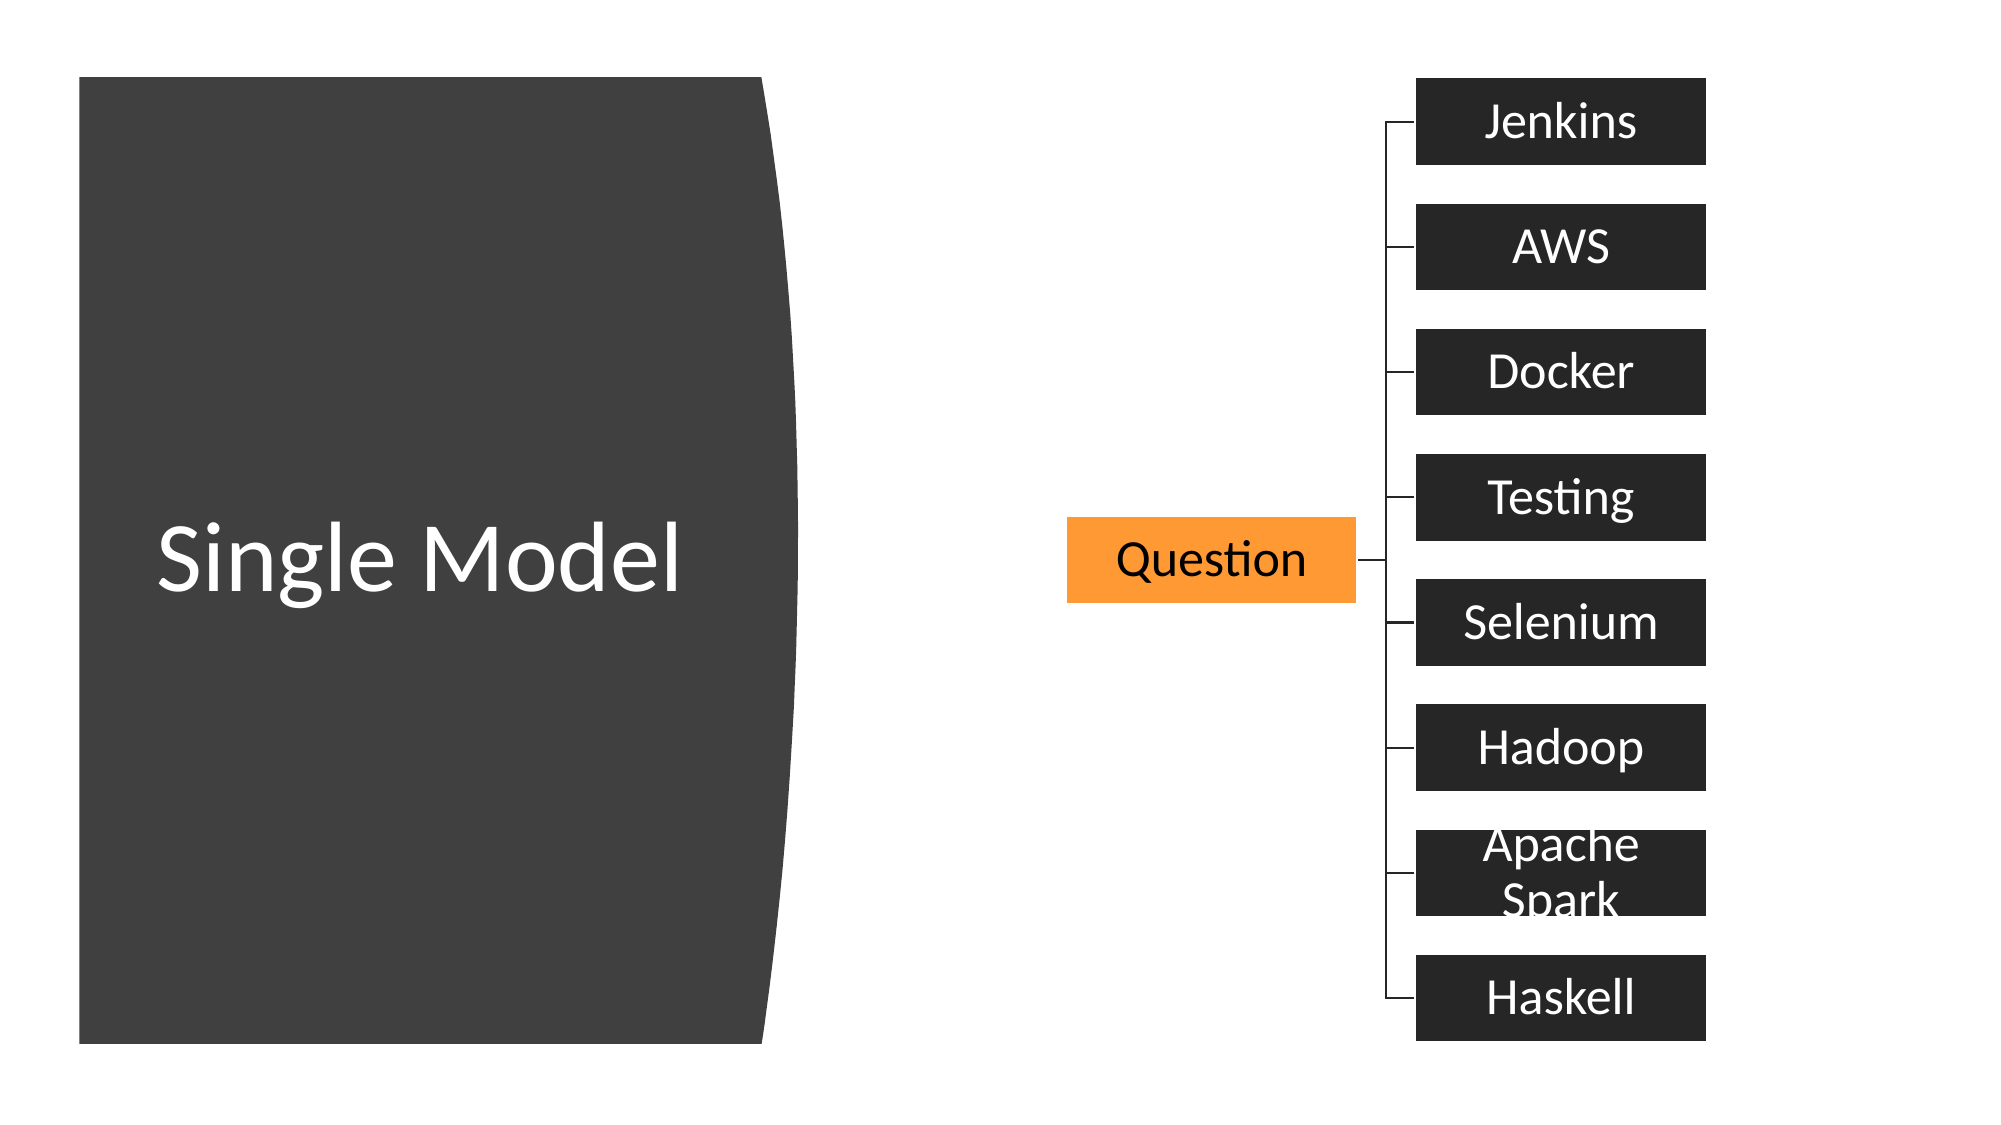

Question
Jenkins
AWS
Docker
Testing
Selenium
Hadoop
Apache Spark
Haskell

# Single Model